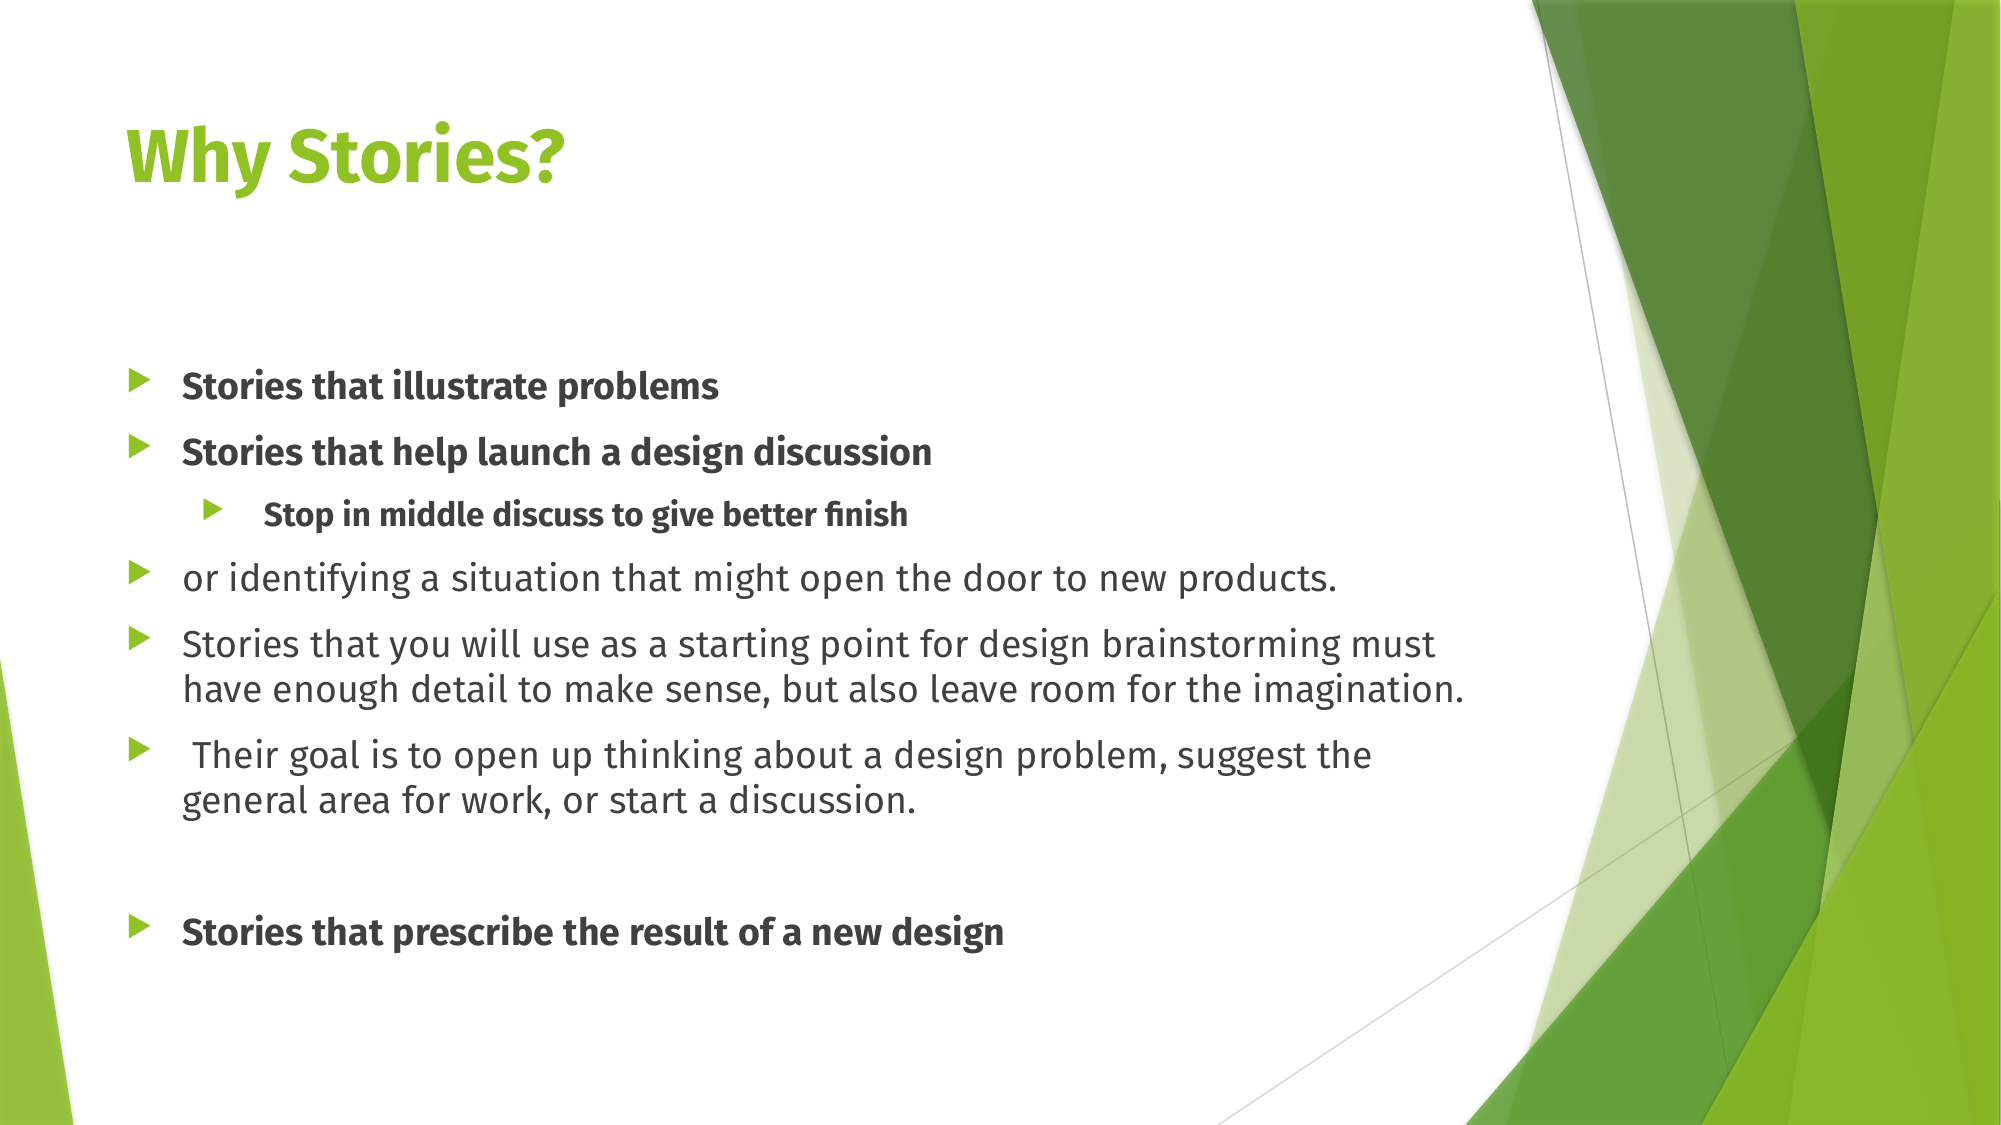

# Why Stories?
Stories that illustrate problems
Stories that help launch a design discussion
  Stop in middle discuss to give better finish
or identifying a situation that might open the door to new products.
Stories that you will use as a starting point for design brainstorming must have enough detail to make sense, but also leave room for the imagination.
 Their goal is to open up thinking about a design problem, suggest the general area for work, or start a discussion.

Stories that prescribe the result of a new design